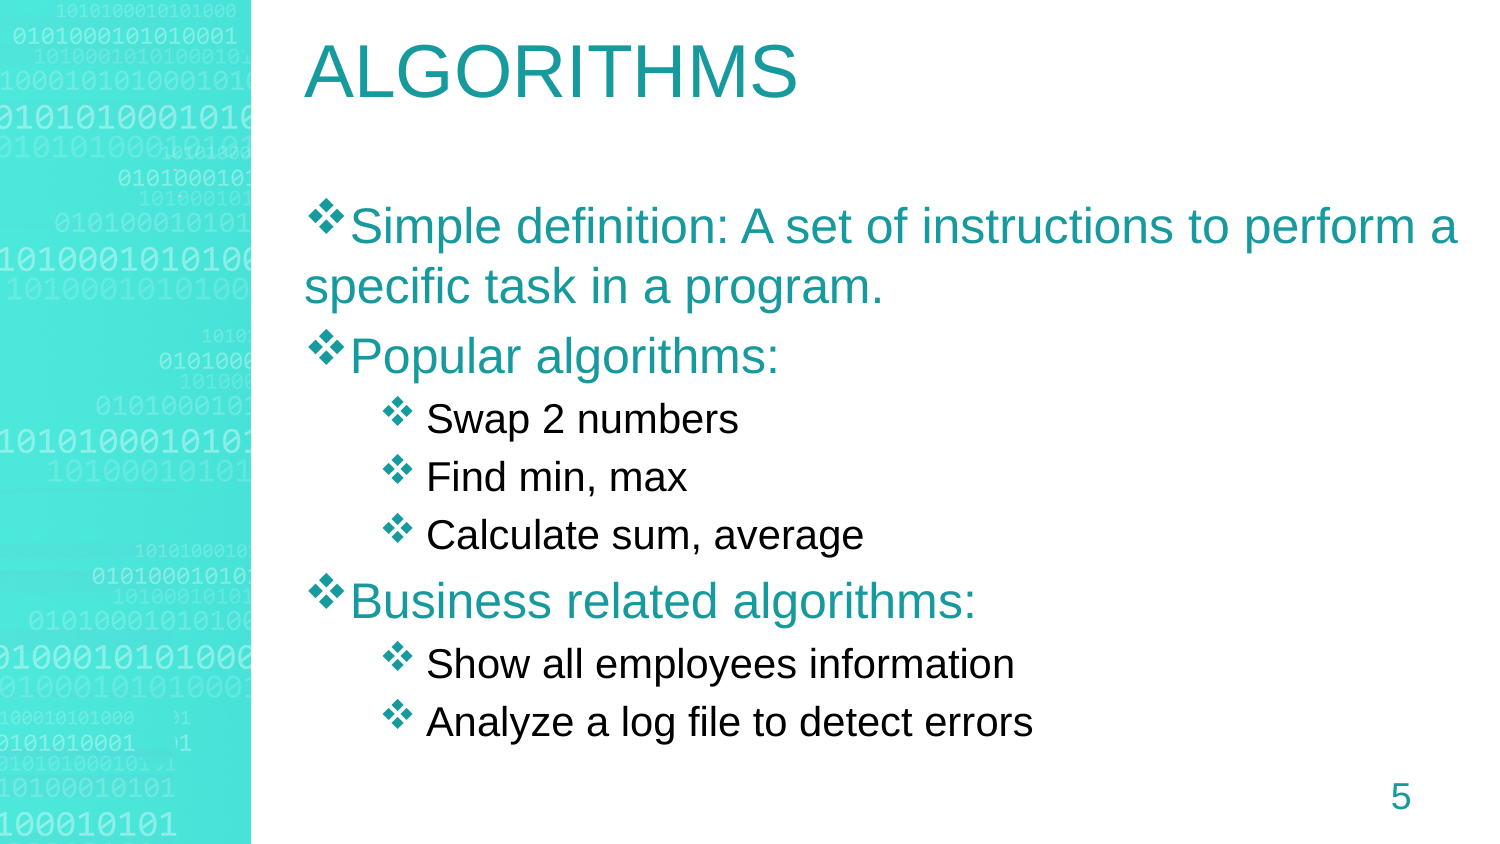

ALGORITHMS
Simple definition: A set of instructions to perform a specific task in a program.
Popular algorithms:
Swap 2 numbers
Find min, max
Calculate sum, average
Business related algorithms:
Show all employees information
Analyze a log file to detect errors